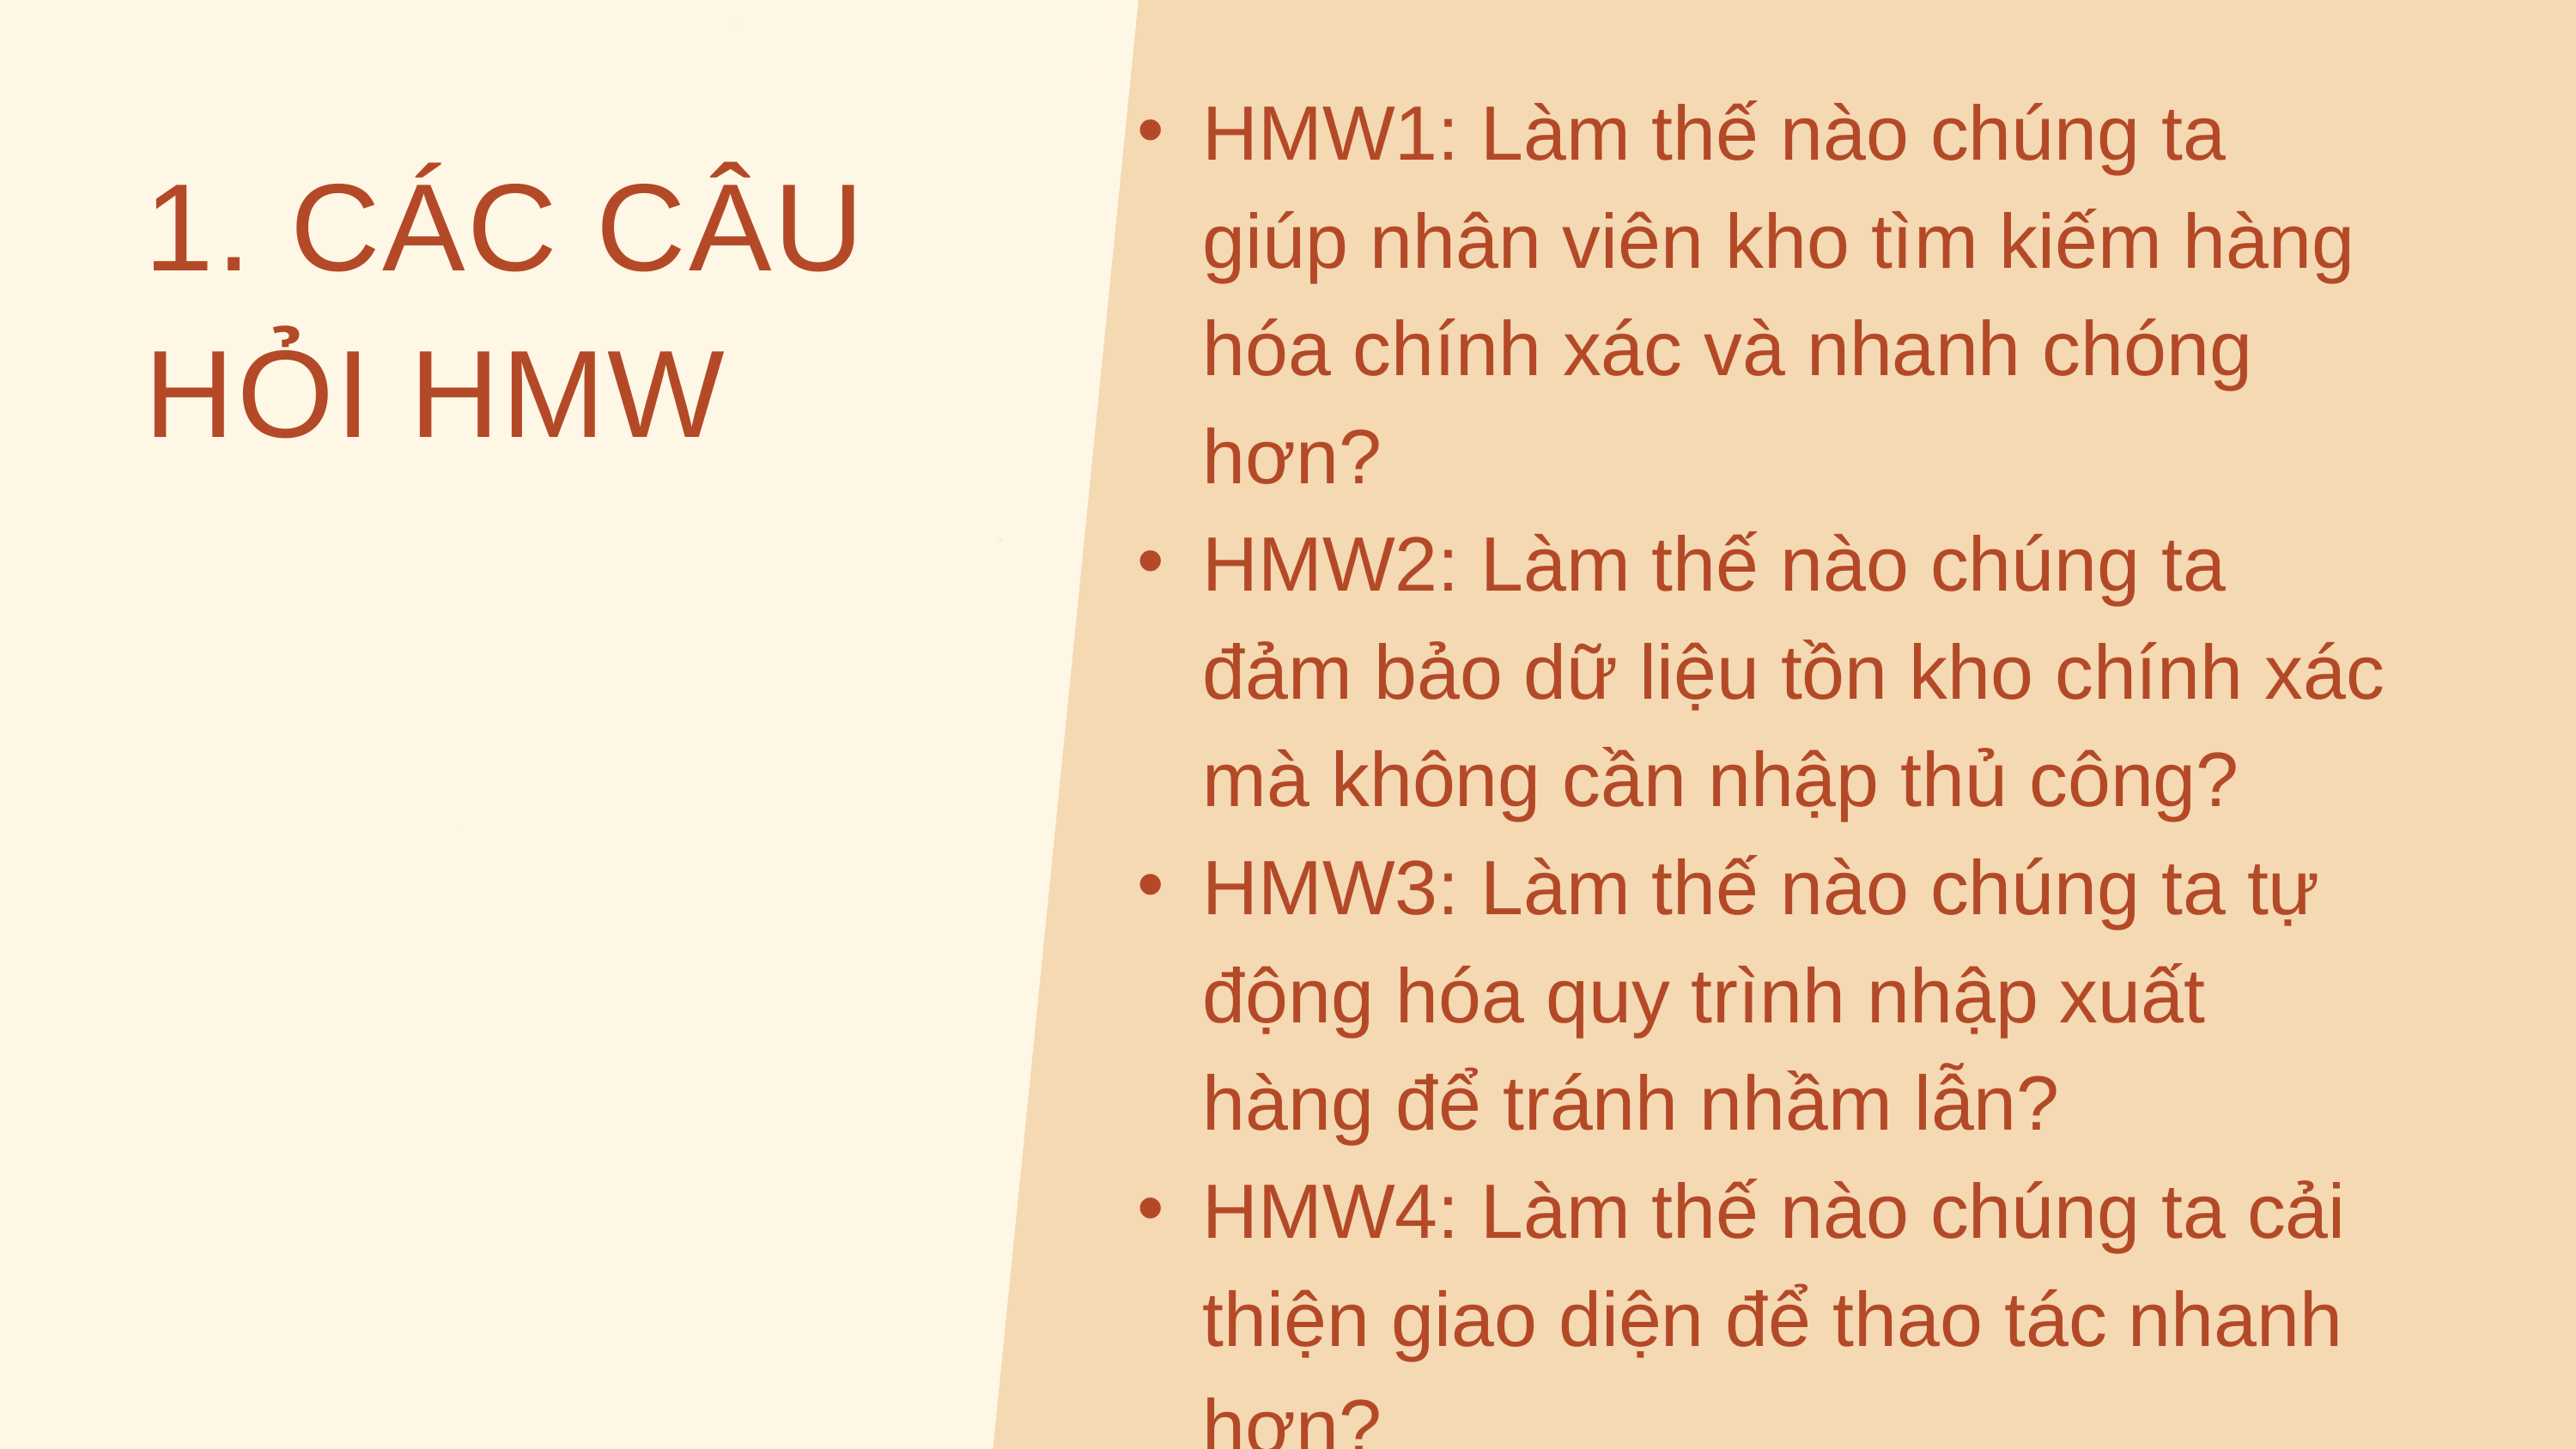

HMW1: Làm thế nào chúng ta giúp nhân viên kho tìm kiếm hàng hóa chính xác và nhanh chóng hơn?
HMW2: Làm thế nào chúng ta đảm bảo dữ liệu tồn kho chính xác mà không cần nhập thủ công?
HMW3: Làm thế nào chúng ta tự động hóa quy trình nhập xuất hàng để tránh nhầm lẫn?
HMW4: Làm thế nào chúng ta cải thiện giao diện để thao tác nhanh hơn?
1. CÁC CÂU HỎI HMW